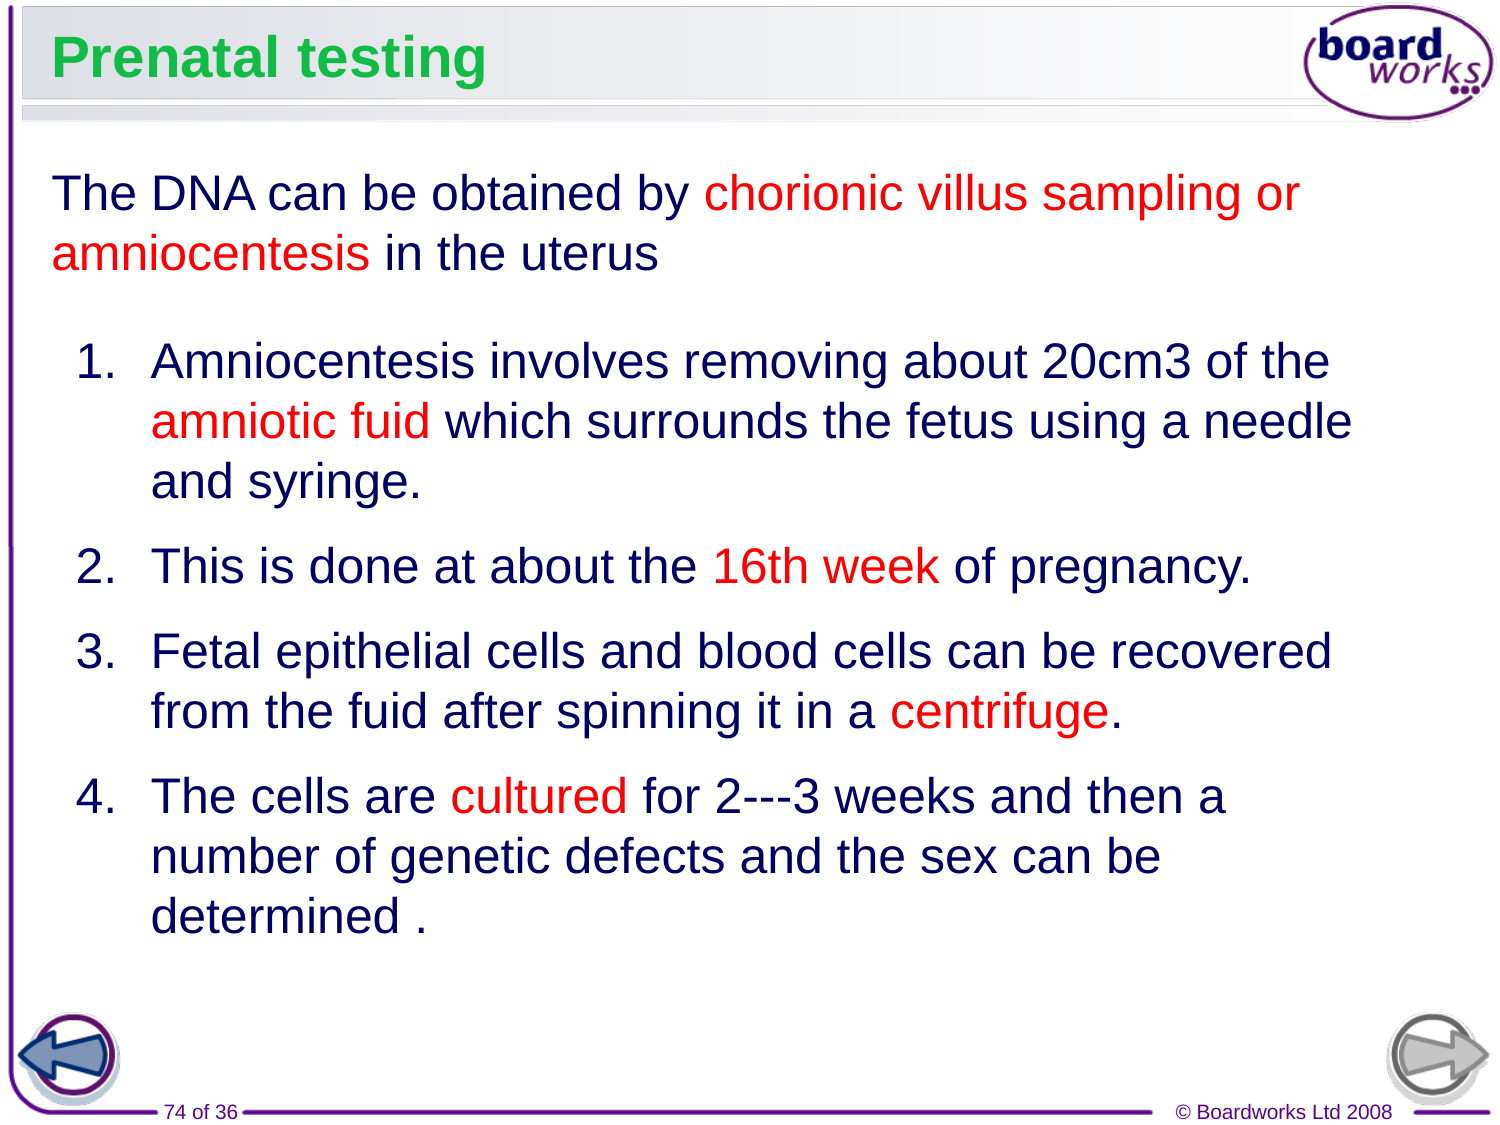

# Prenatal testing
The DNA can be obtained by chorionic villus sampling or amniocentesis in the uterus
Amniocentesis involves removing about 20cm3 of the amniotic fuid which surrounds the fetus using a needle and syringe.
This is done at about the 16th week of pregnancy.
Fetal epithelial cells and blood cells can be recovered from the fuid after spinning it in a centrifuge.
The cells are cultured for 2---3 weeks and then a number of genetic defects and the sex can be determined .